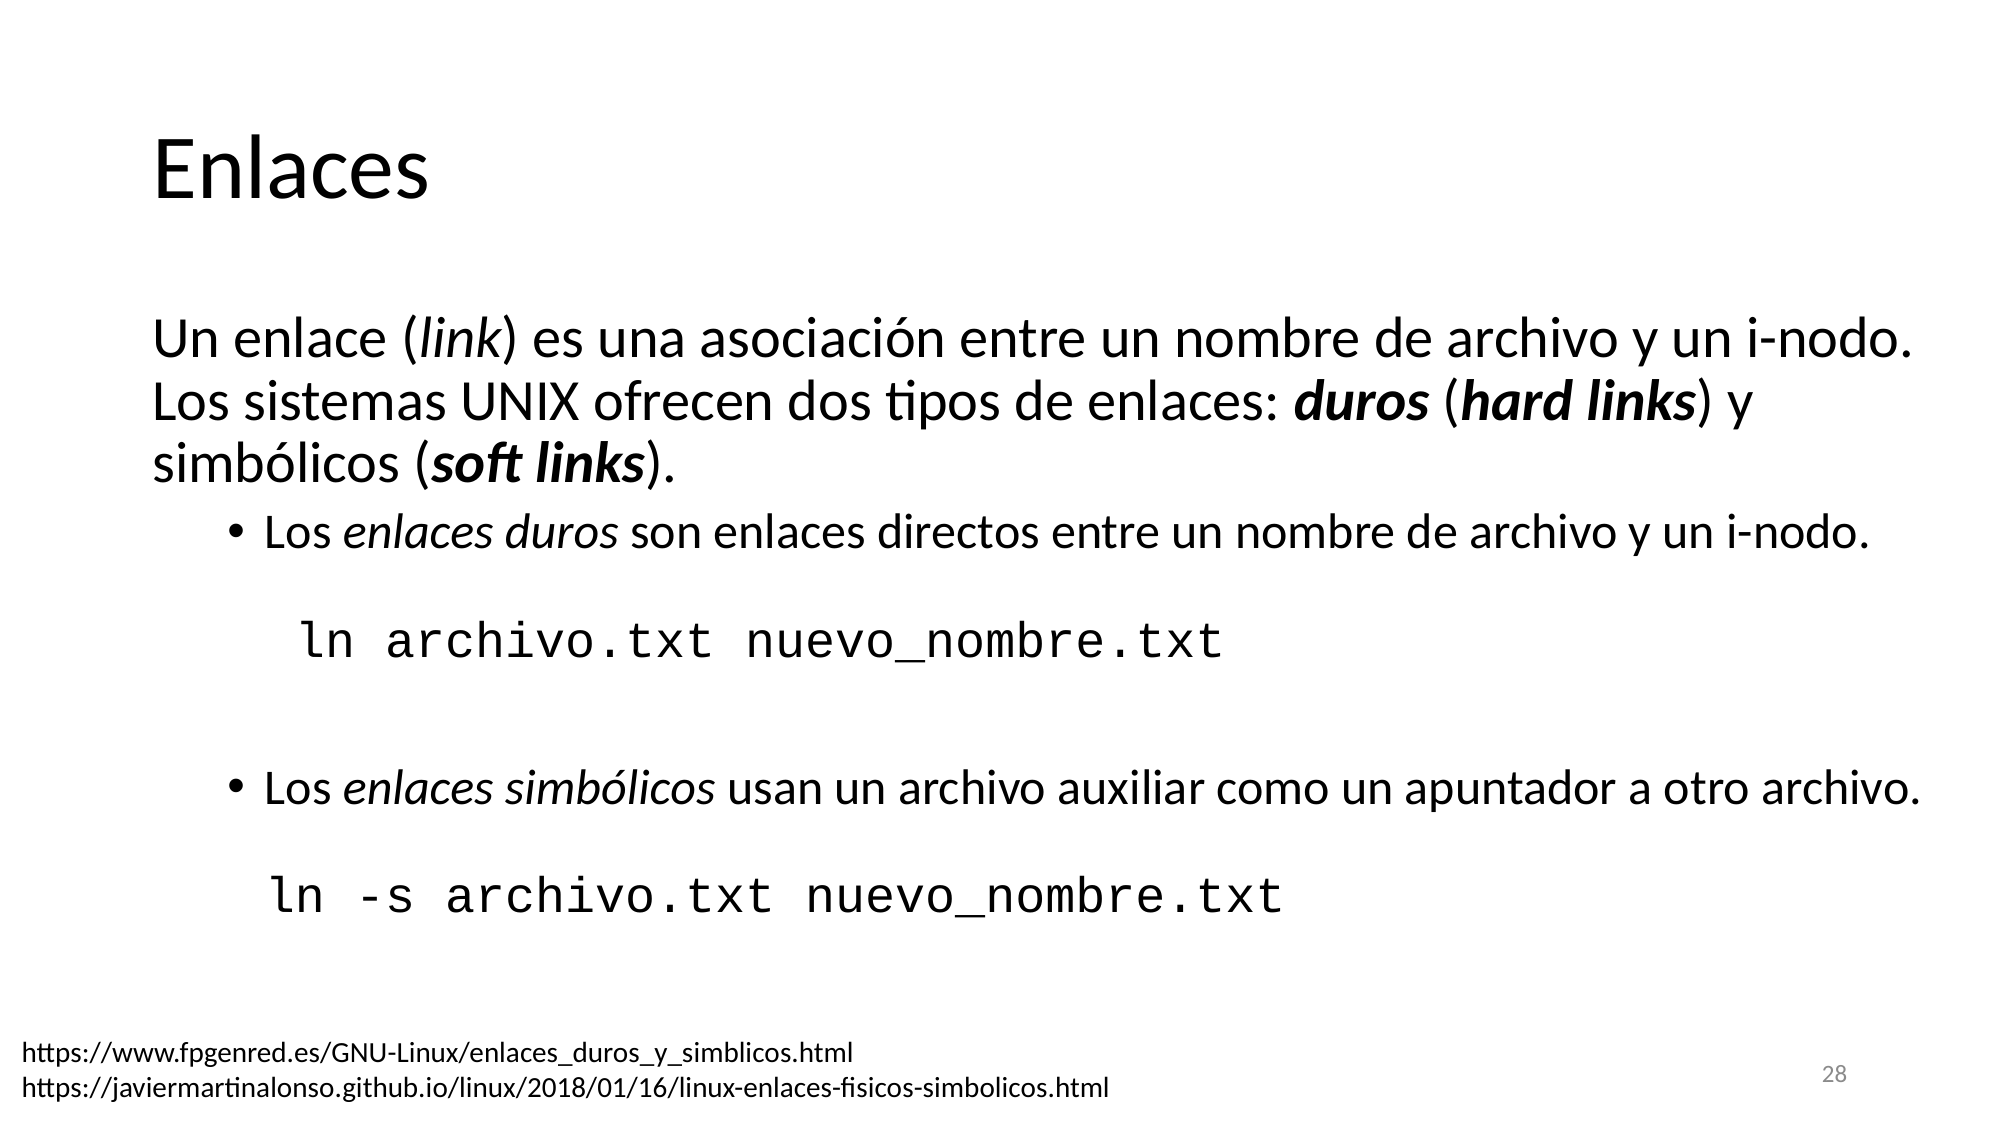

# Enlaces
Un enlace (link) es una asociación entre un nombre de archivo y un i-nodo. Los sistemas UNIX ofrecen dos tipos de enlaces: duros (hard links) y simbólicos (soft links).
Los enlaces duros son enlaces directos entre un nombre de archivo y un i-nodo.
 ln archivo.txt nuevo_nombre.txt

Los enlaces simbólicos usan un archivo auxiliar como un apuntador a otro archivo.
ln -s archivo.txt nuevo_nombre.txt

https://www.fpgenred.es/GNU-Linux/enlaces_duros_y_simblicos.html
https://javiermartinalonso.github.io/linux/2018/01/16/linux-enlaces-fisicos-simbolicos.html
28